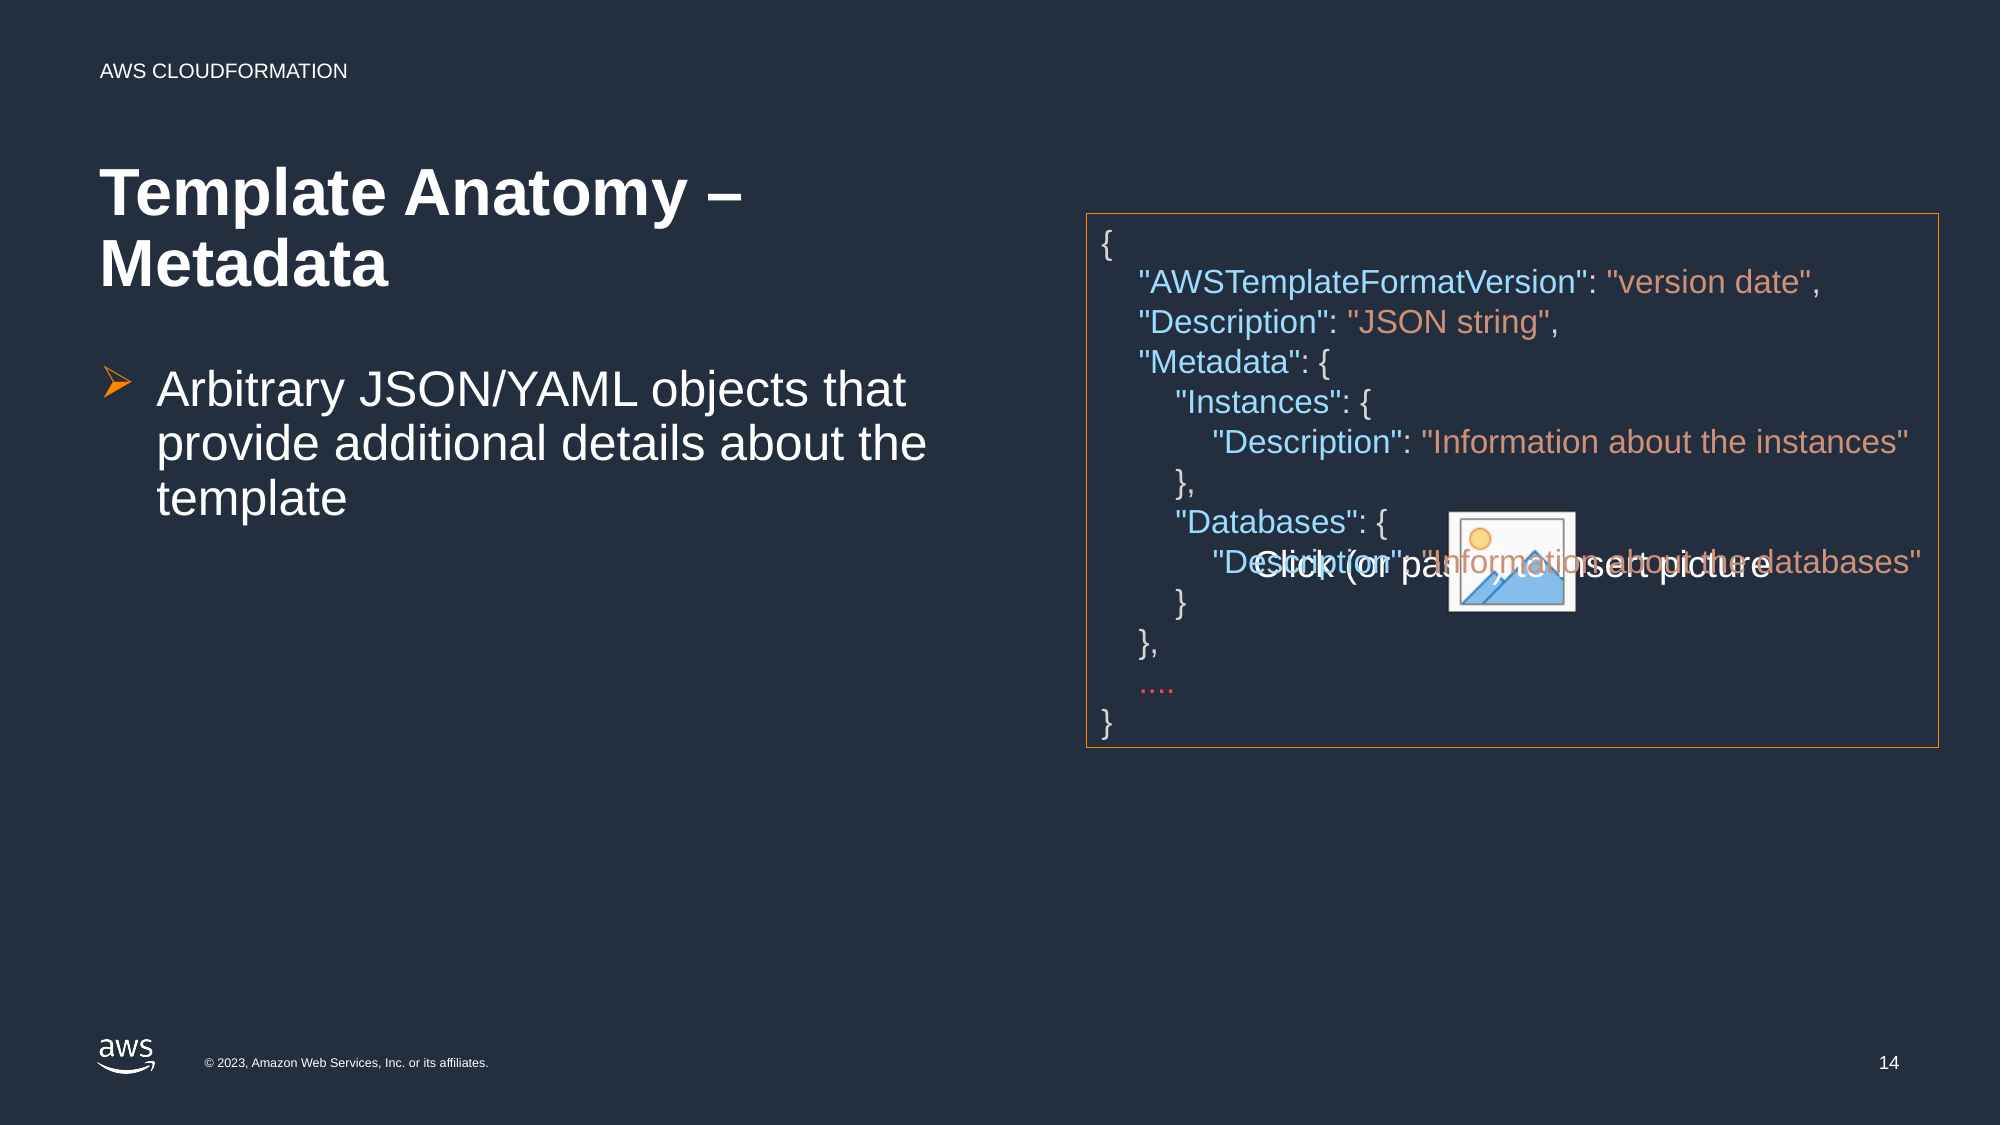

# Template Anatomy – Metadata
{
    "AWSTemplateFormatVersion": "version date",
    "Description": "JSON string",
    "Metadata": {
        "Instances": {
            "Description": "Information about the instances"
        },
        "Databases": {
            "Description": "Information about the databases"
        }
    },
    ....
}
Arbitrary JSON/YAML objects that provide additional details about the template
14